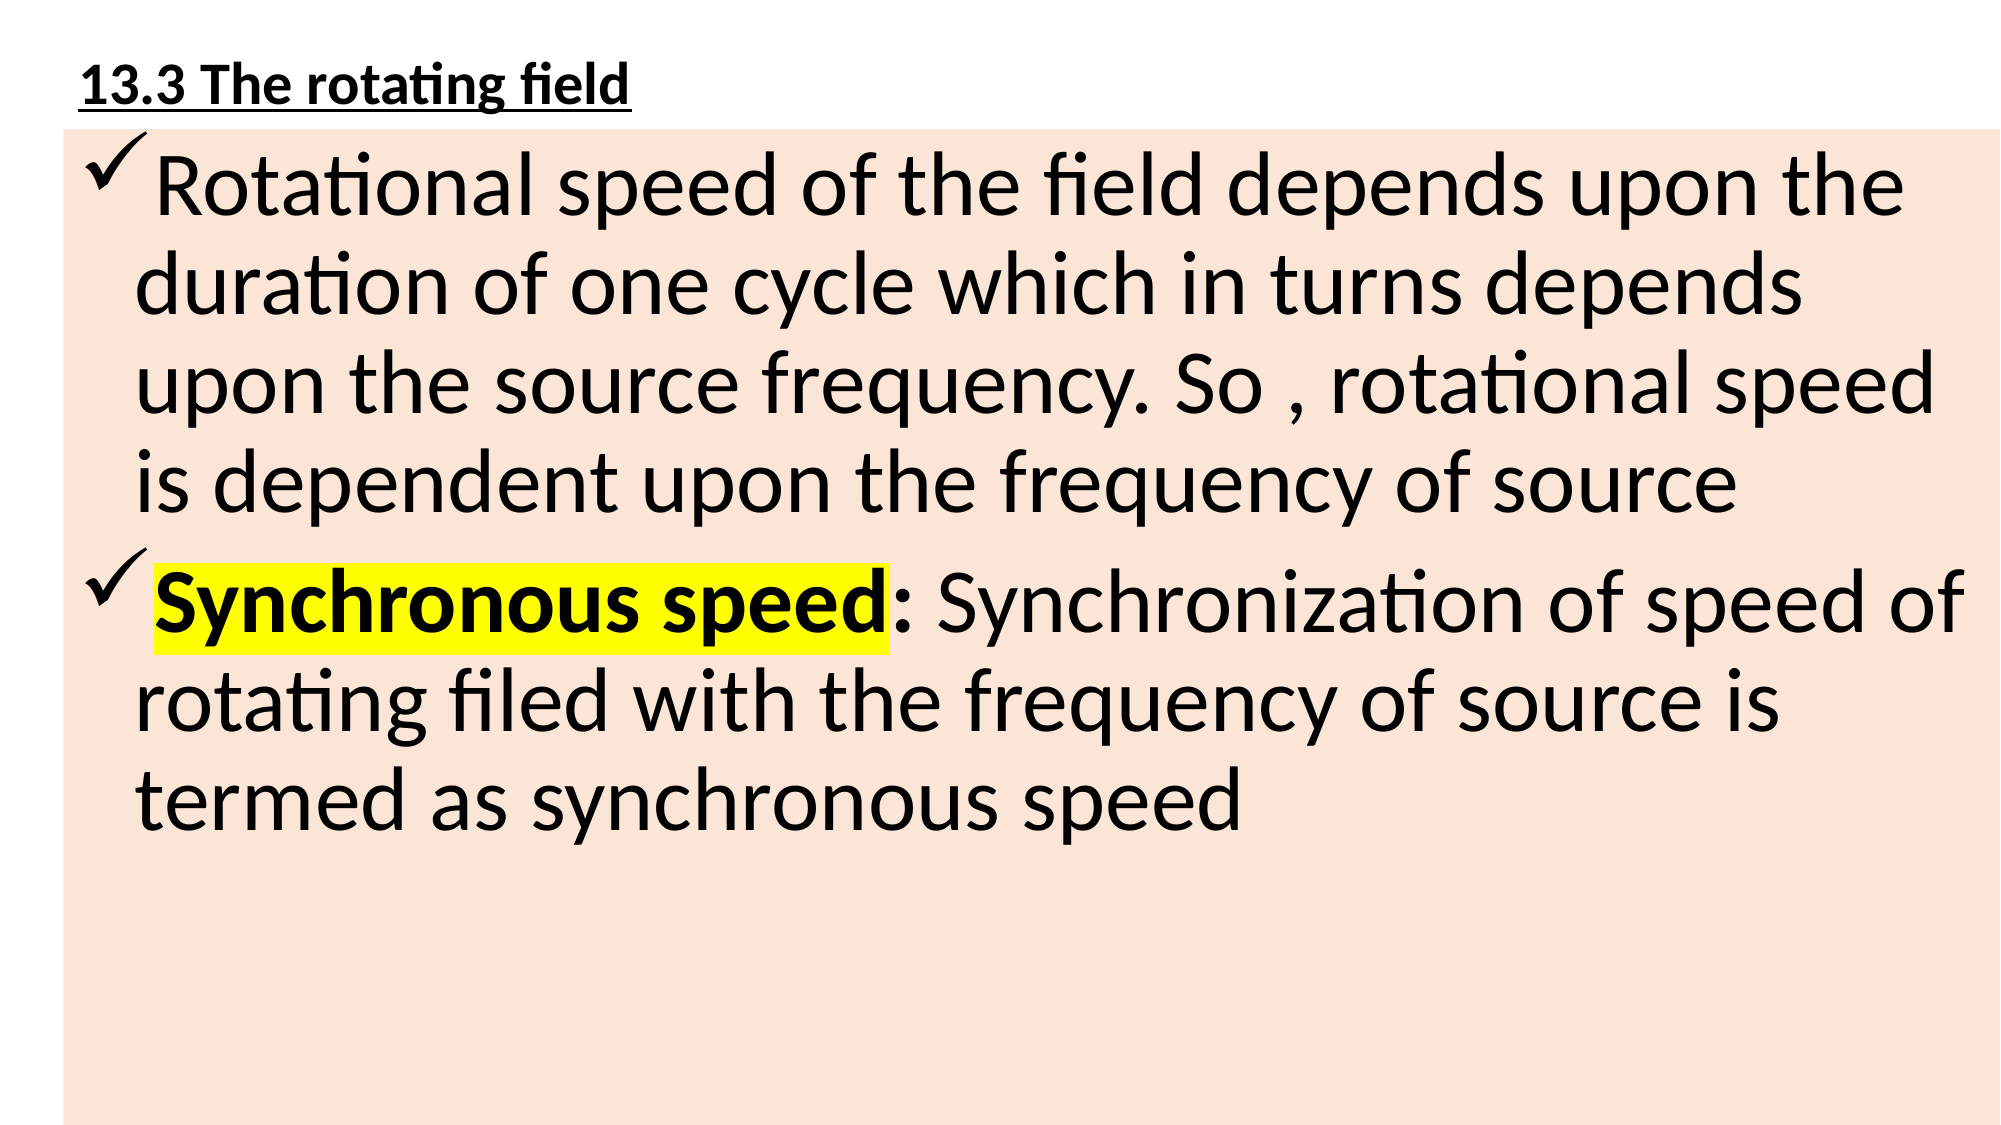

# 13.3 The rotating field
Rotational speed of the field depends upon the duration of one cycle which in turns depends upon the source frequency. So , rotational speed is dependent upon the frequency of source
Synchronous speed: Synchronization of speed of rotating filed with the frequency of source is termed as synchronous speed
EE350 Electric Machinery Fundamentals
16